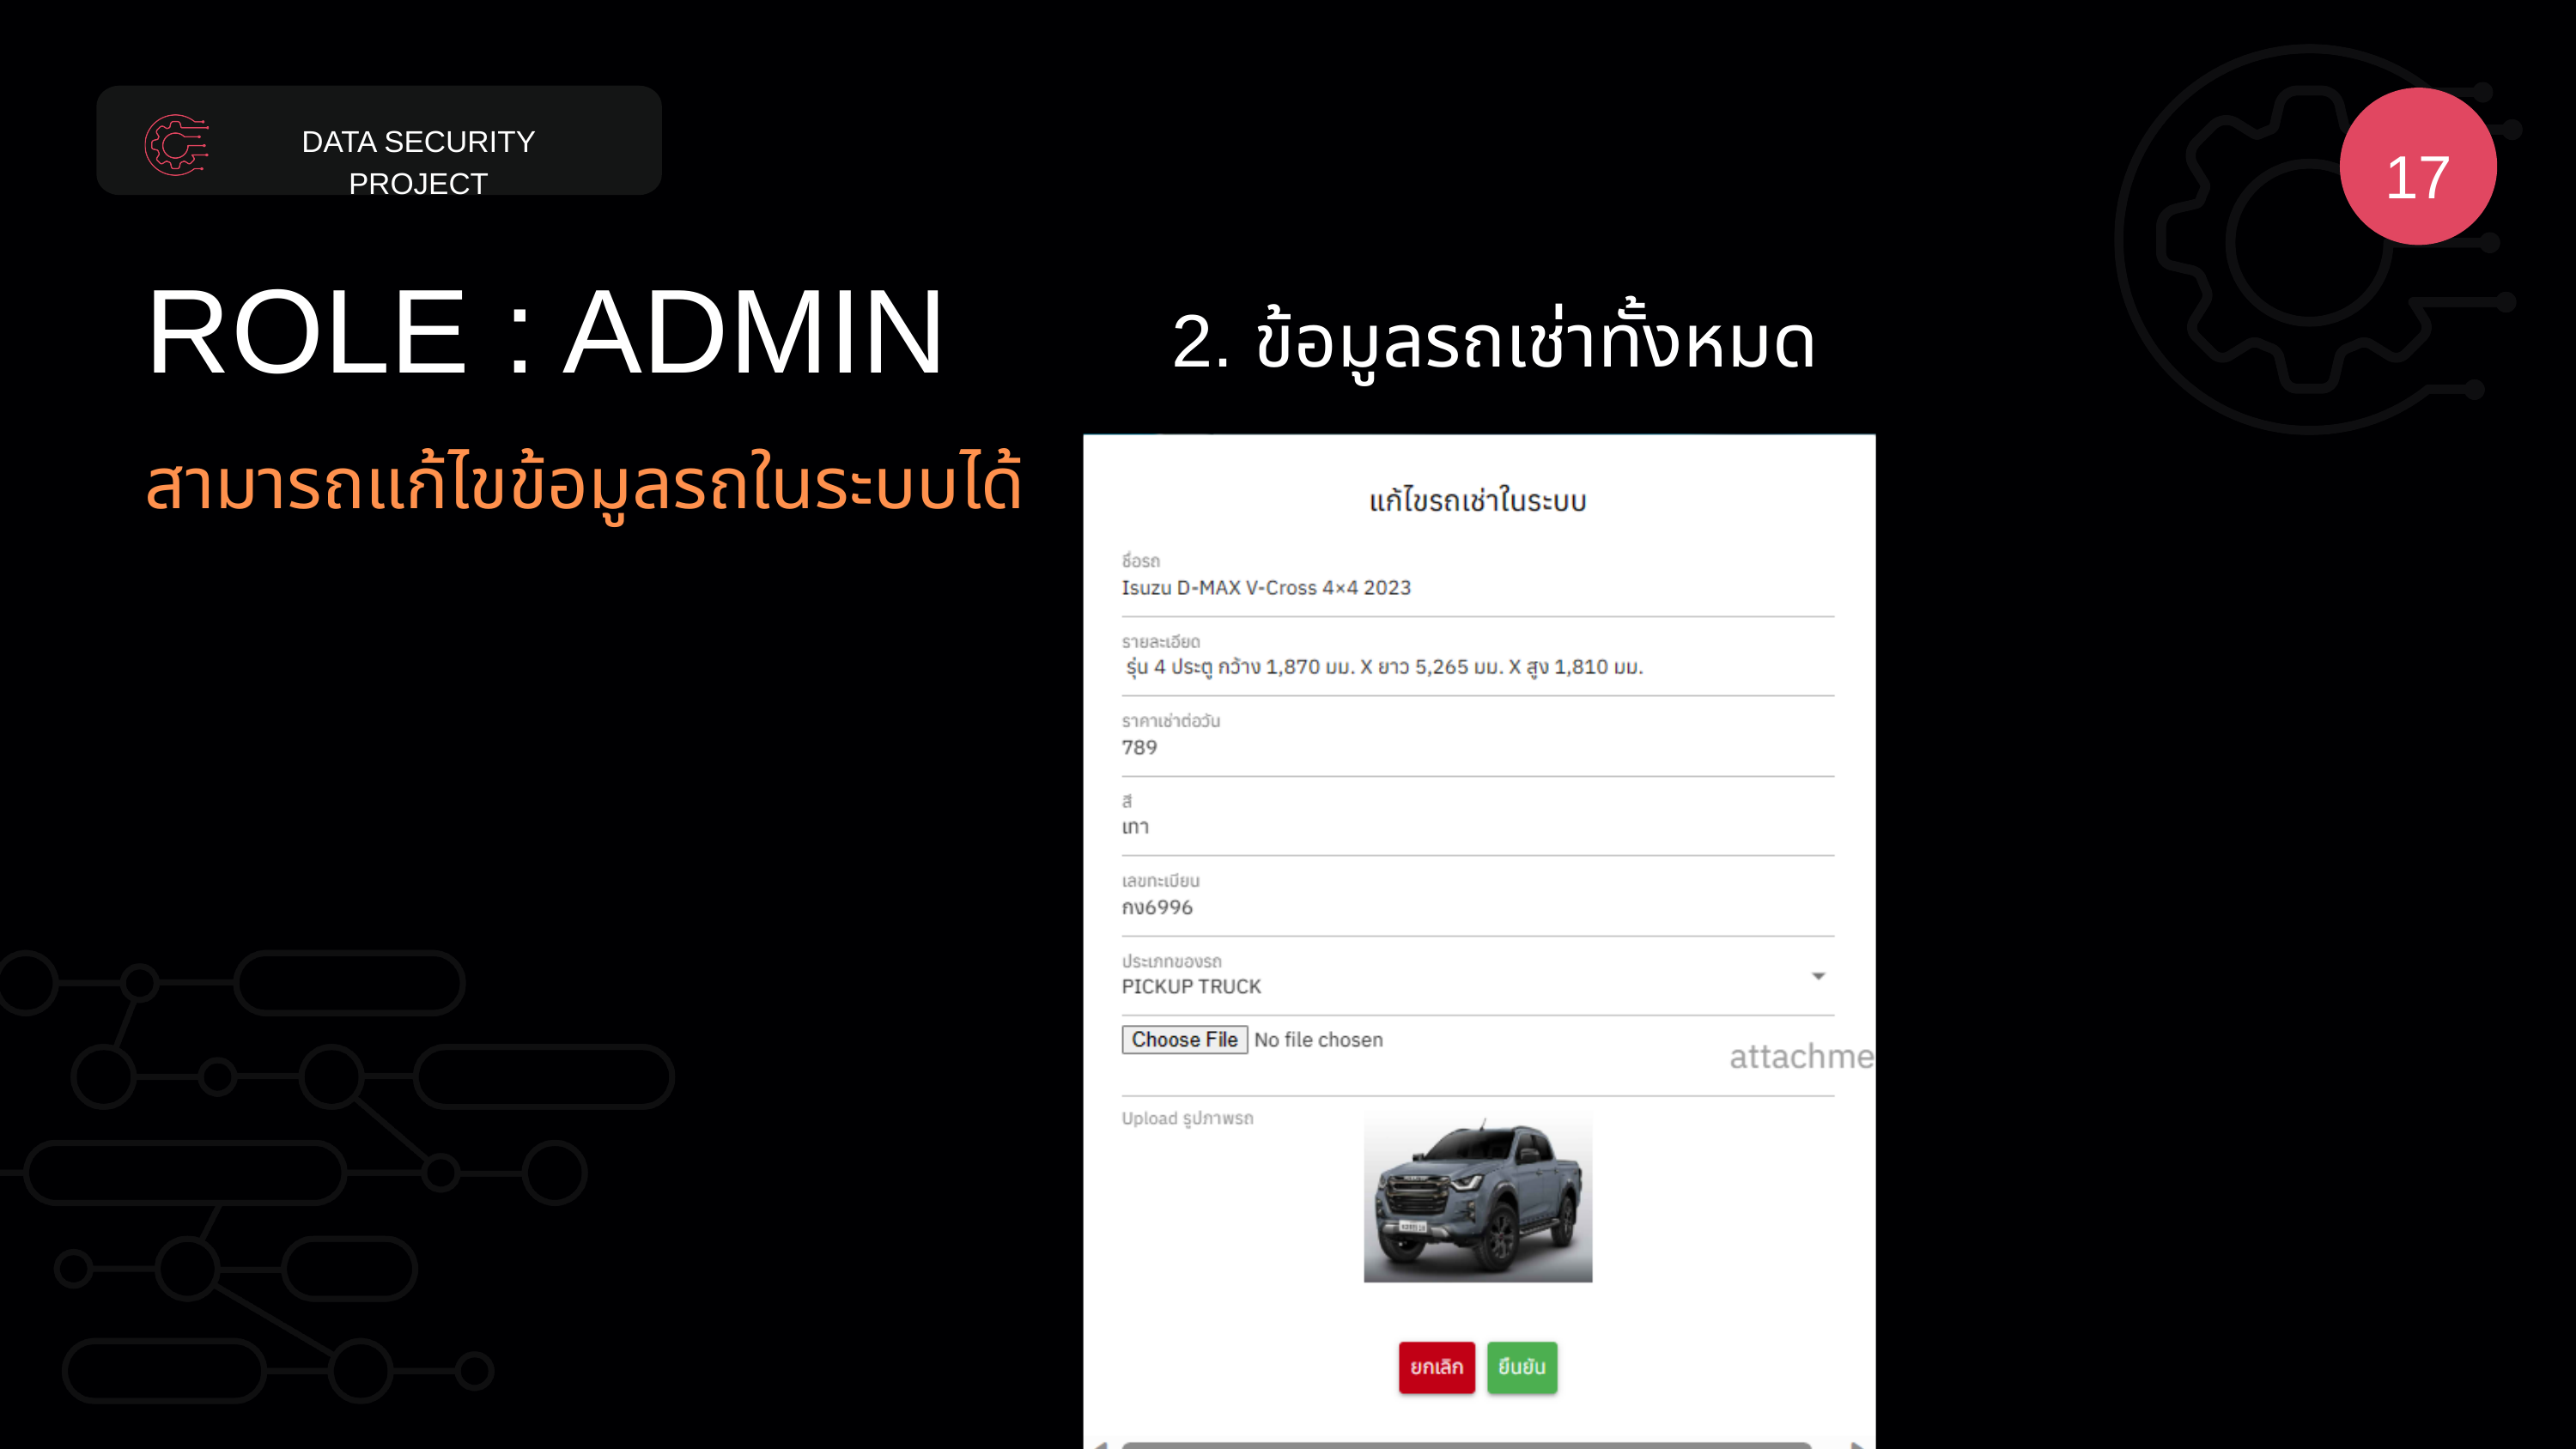

DATA SECURITY PROJECT

17
ROLE : ADMIN
2. ข้อมูลรถเช่าทั้งหมด
สามารถแก้ไขข้อมูลรถในระบบได้